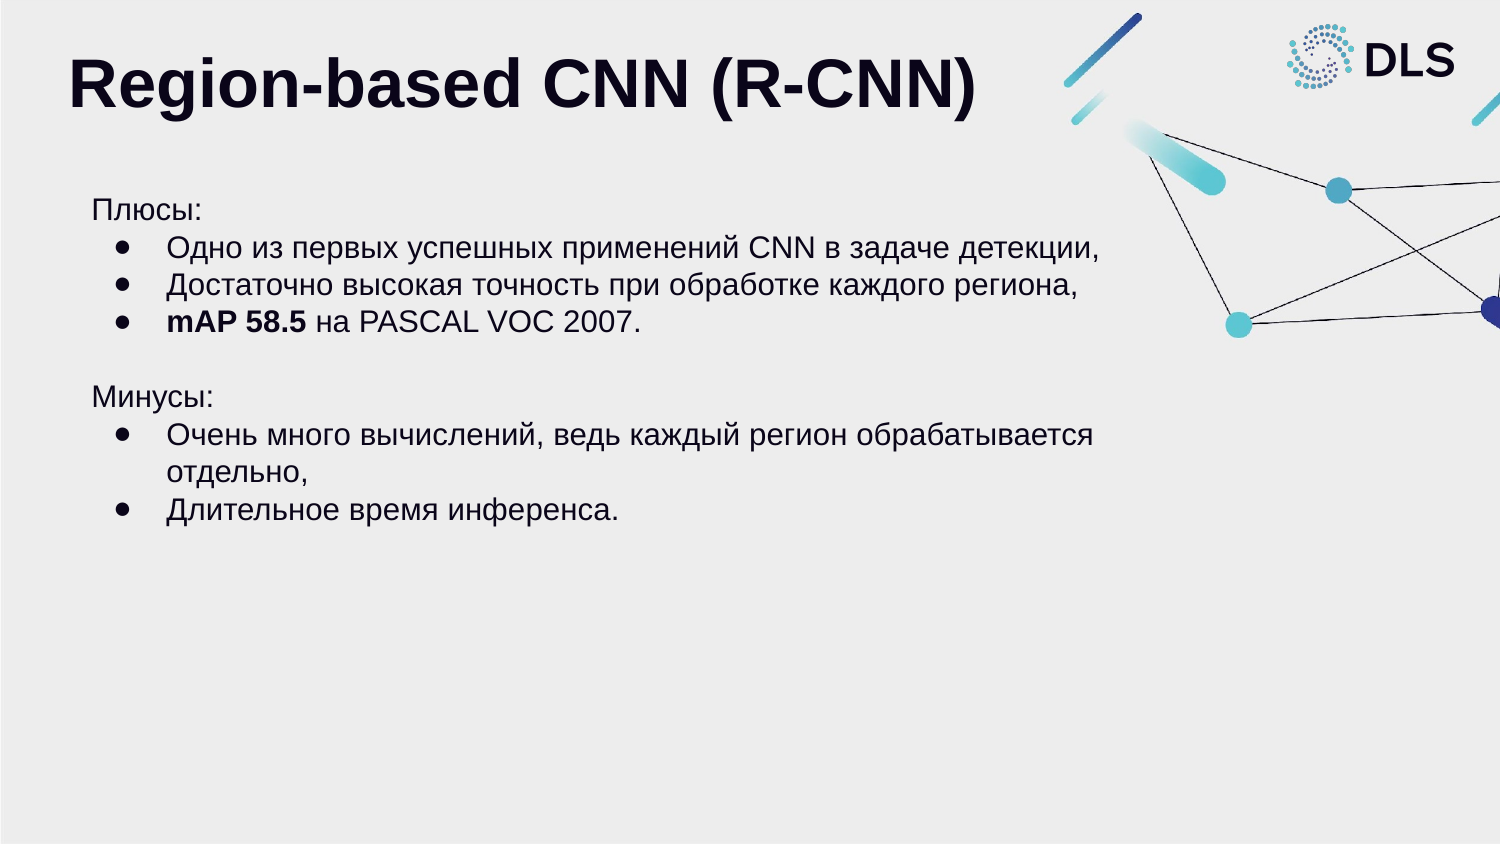

# Region-based CNN (R-CNN)
Плюсы:
Одно из первых успешных применений CNN в задаче детекции,
Достаточно высокая точность при обработке каждого региона,
mAP 58.5 на PASCAL VOC 2007.

Минусы:
Очень много вычислений, ведь каждый регион обрабатывается отдельно,
Длительное время инференса.